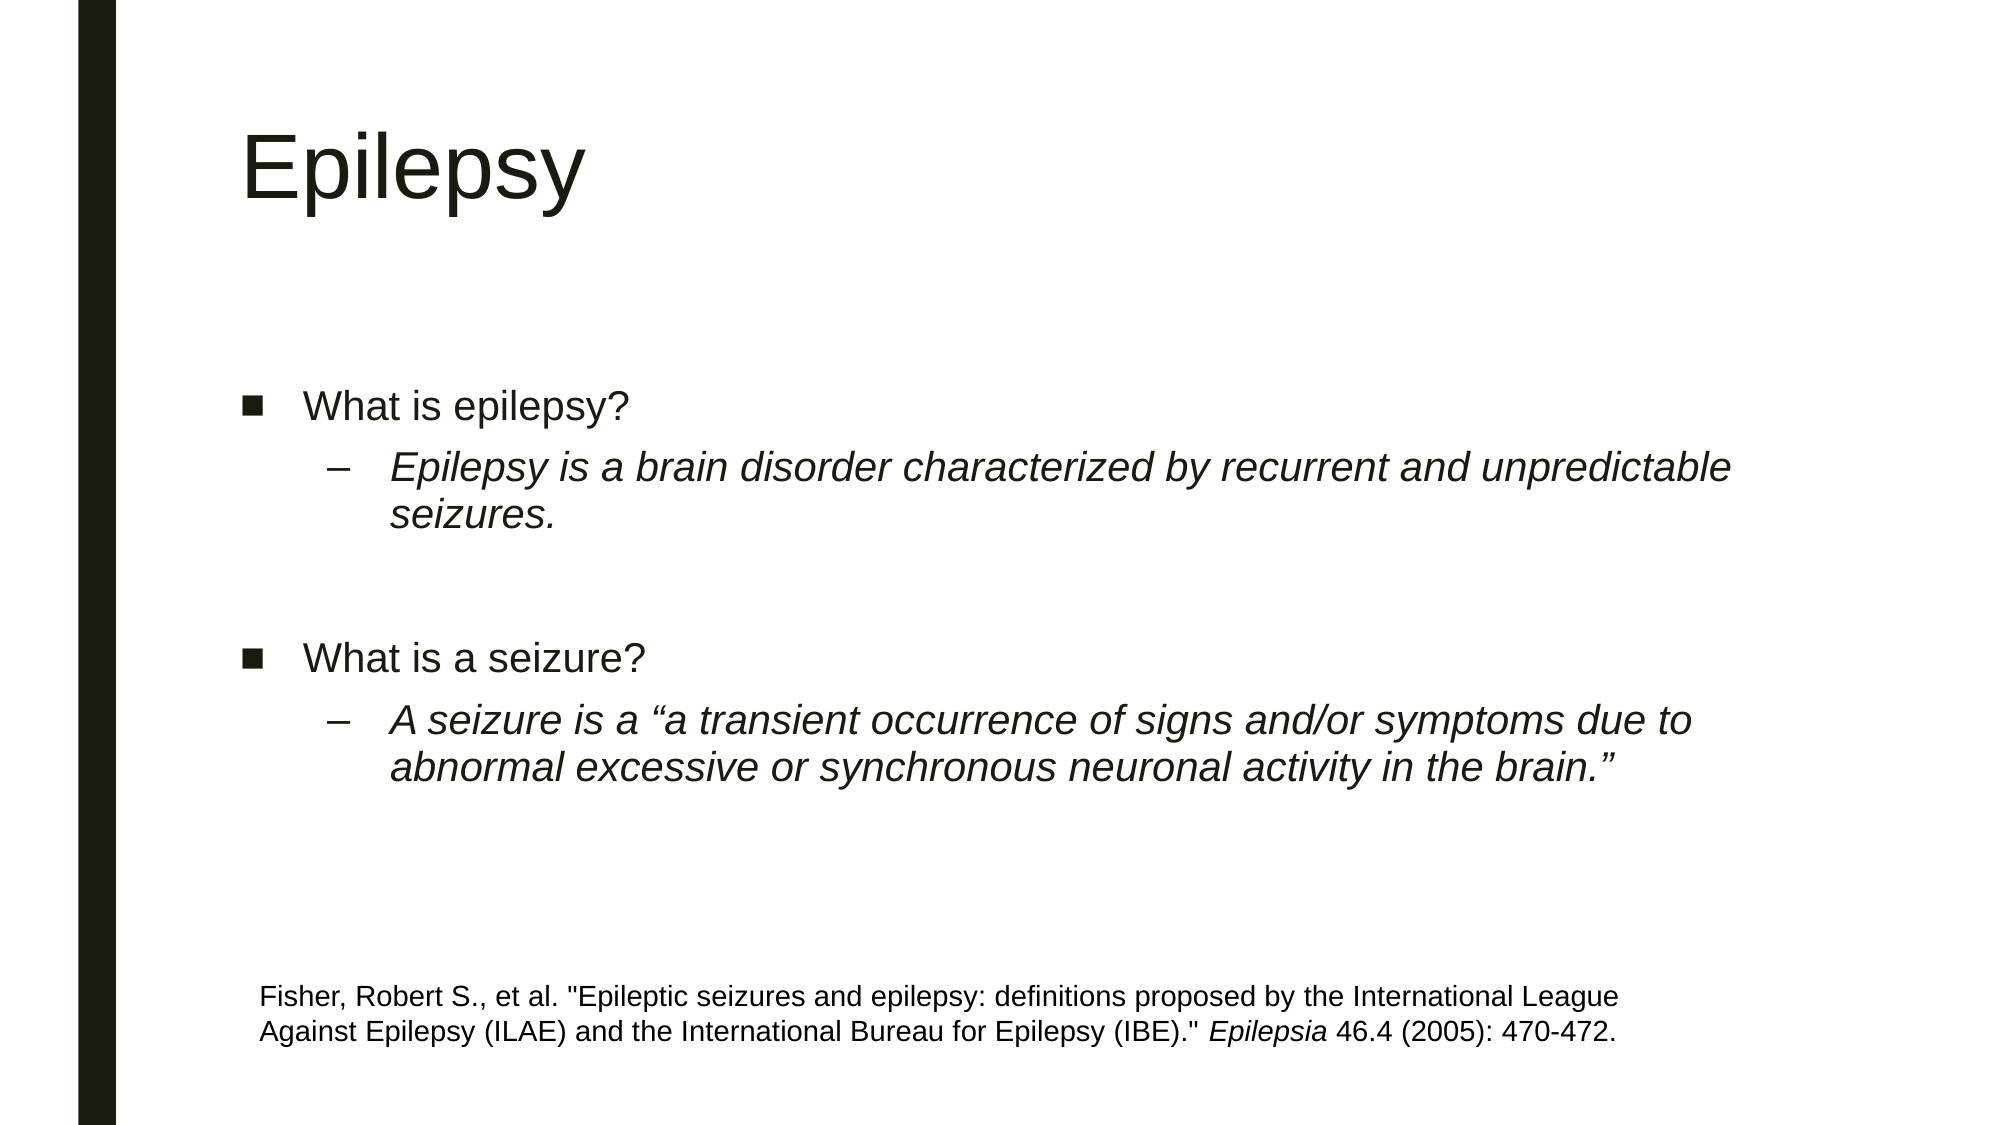

# Epilepsy
What is epilepsy?
Epilepsy is a brain disorder characterized by recurrent and unpredictable seizures.

What is a seizure?
A seizure is a “a transient occurrence of signs and/or symptoms due to abnormal excessive or synchronous neuronal activity in the brain.”

Fisher, Robert S., et al. "Epileptic seizures and epilepsy: definitions proposed by the International League Against Epilepsy (ILAE) and the International Bureau for Epilepsy (IBE)." Epilepsia 46.4 (2005): 470-472.